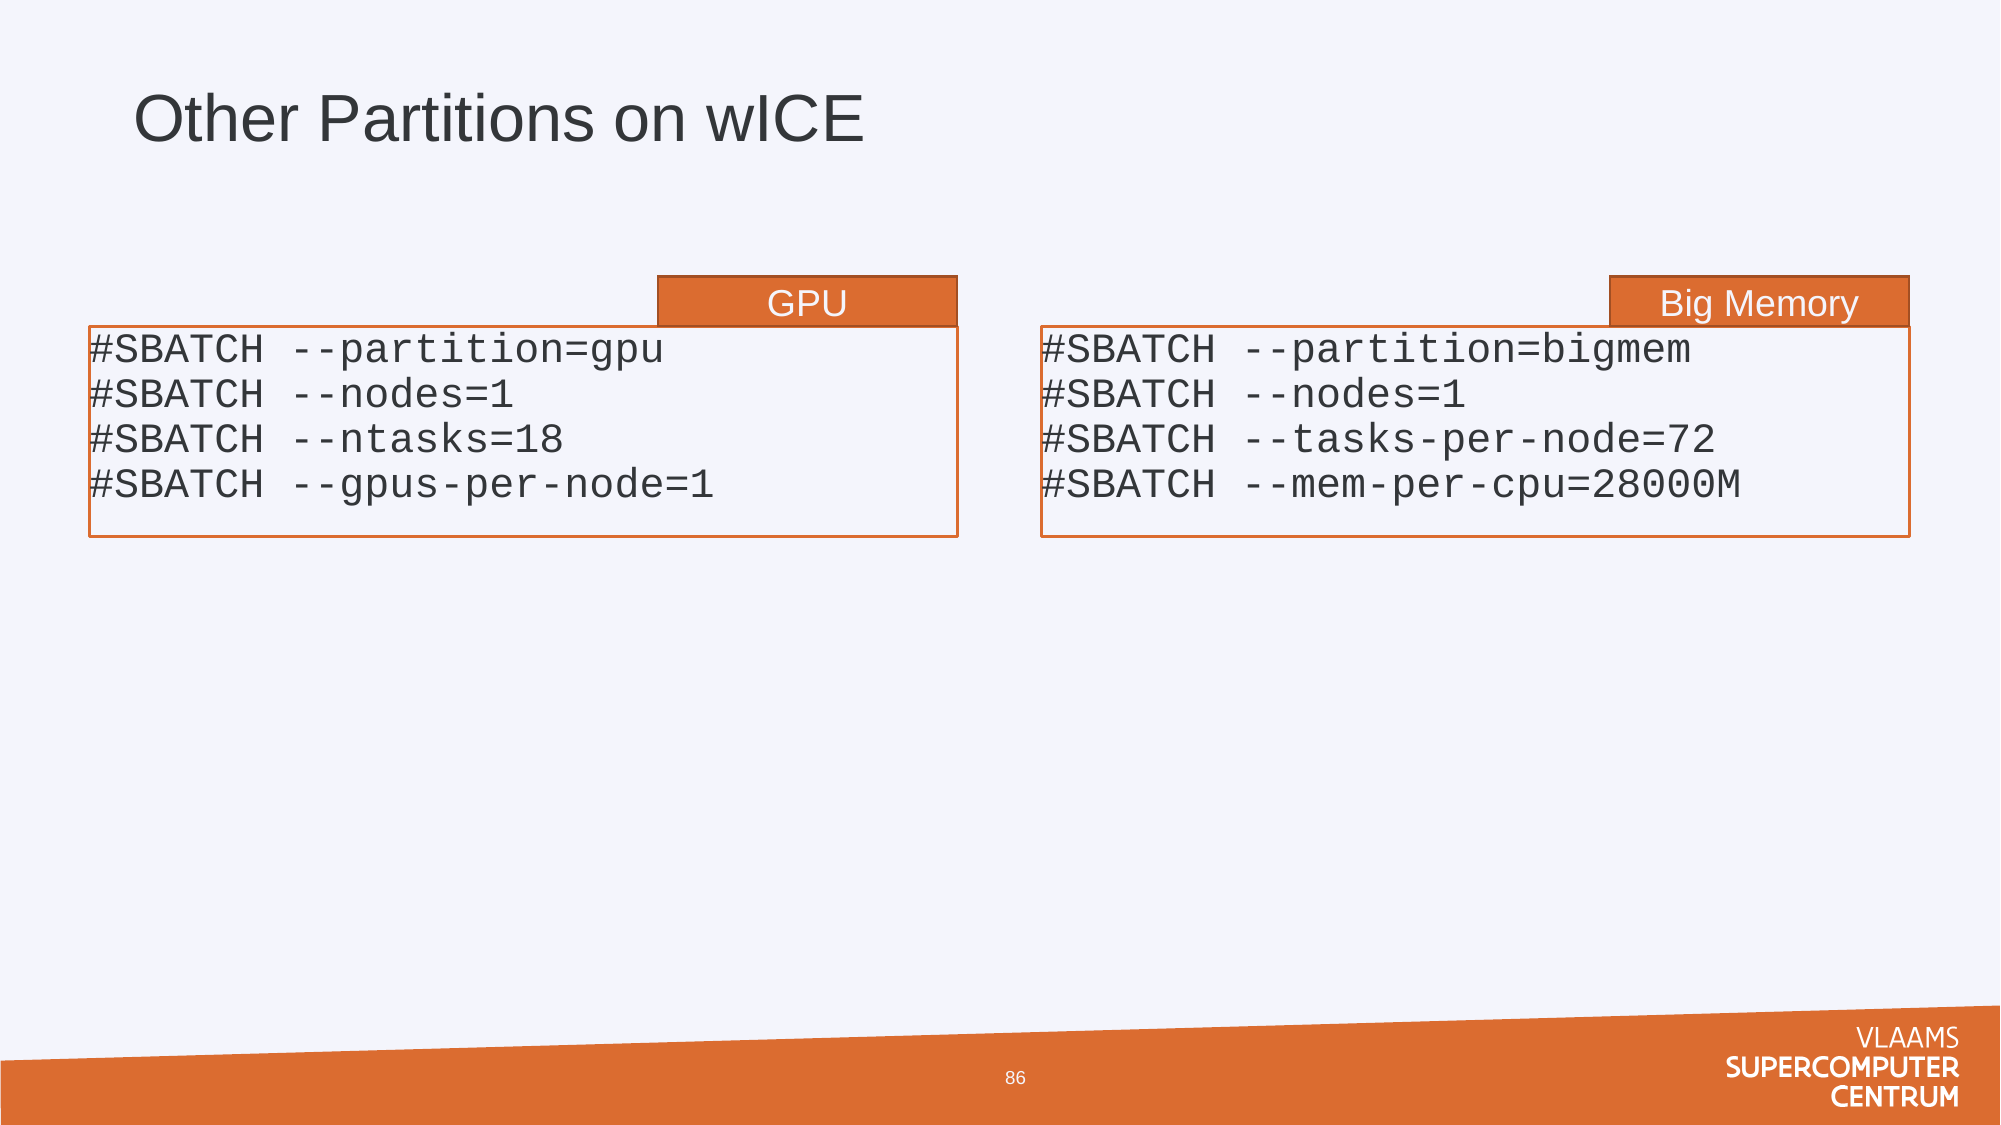

Other Partitions on wICE
GPU
Big Memory
#SBATCH --partition=gpu
#SBATCH --nodes=1
#SBATCH --ntasks=18
#SBATCH --gpus-per-node=1
#SBATCH --partition=bigmem
#SBATCH --nodes=1
#SBATCH --tasks-per-node=72
#SBATCH --mem-per-cpu=28000M
86